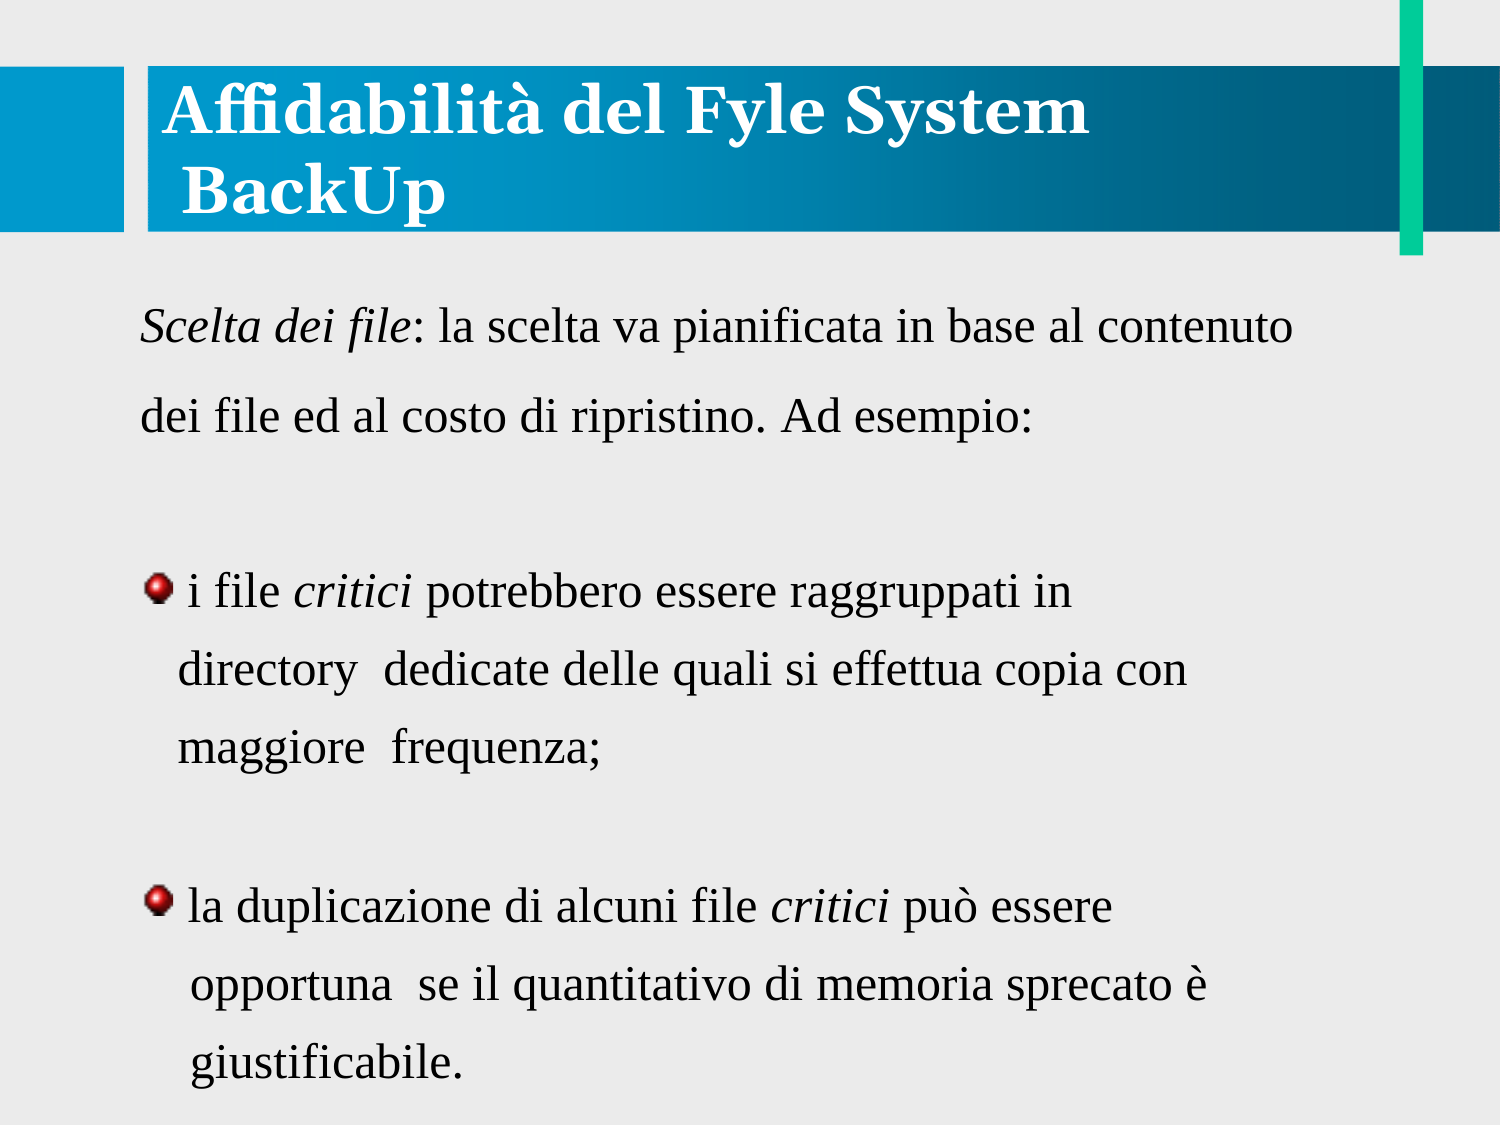

# Affidabilità del Fyle System  BackUp

Scelta dei file: la scelta va pianificata in base al contenuto  dei file ed al costo di ripristino. Ad esempio:

i file critici potrebbero essere raggruppati in directory  dedicate delle quali si effettua copia con maggiore  frequenza;

la duplicazione di alcuni file critici può essere opportuna  se il quantitativo di memoria sprecato è giustificabile.